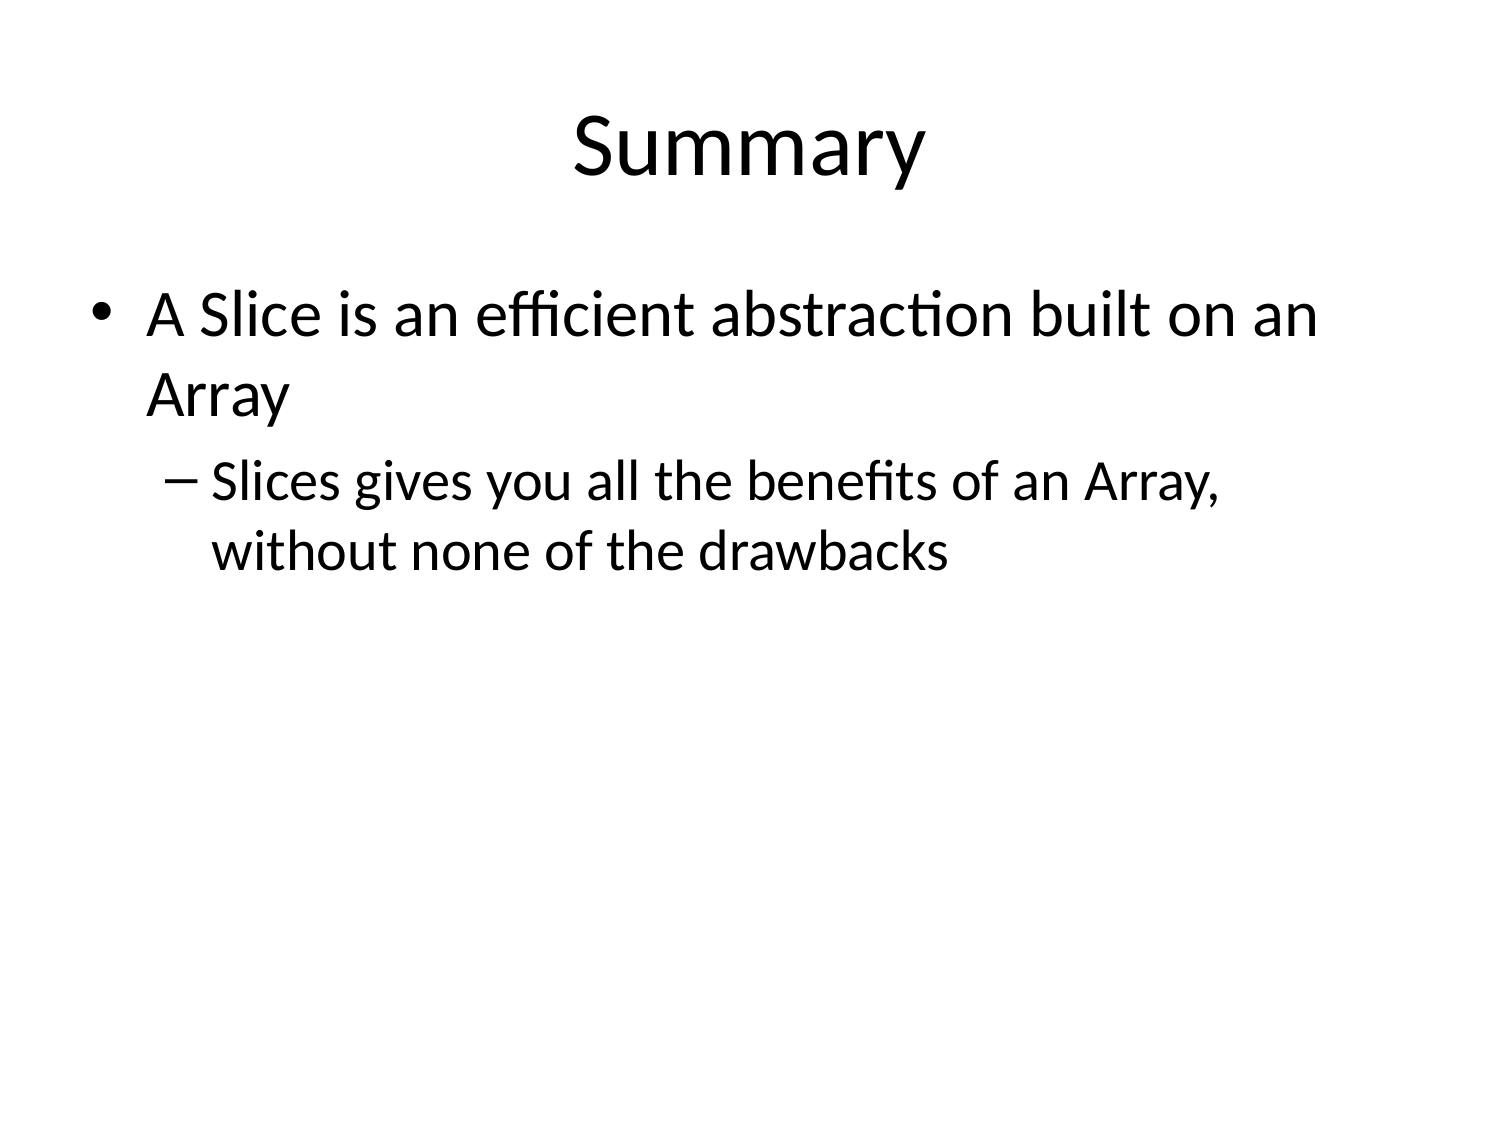

# Summary
A Slice is an efficient abstraction built on an Array
Slices gives you all the benefits of an Array, without none of the drawbacks